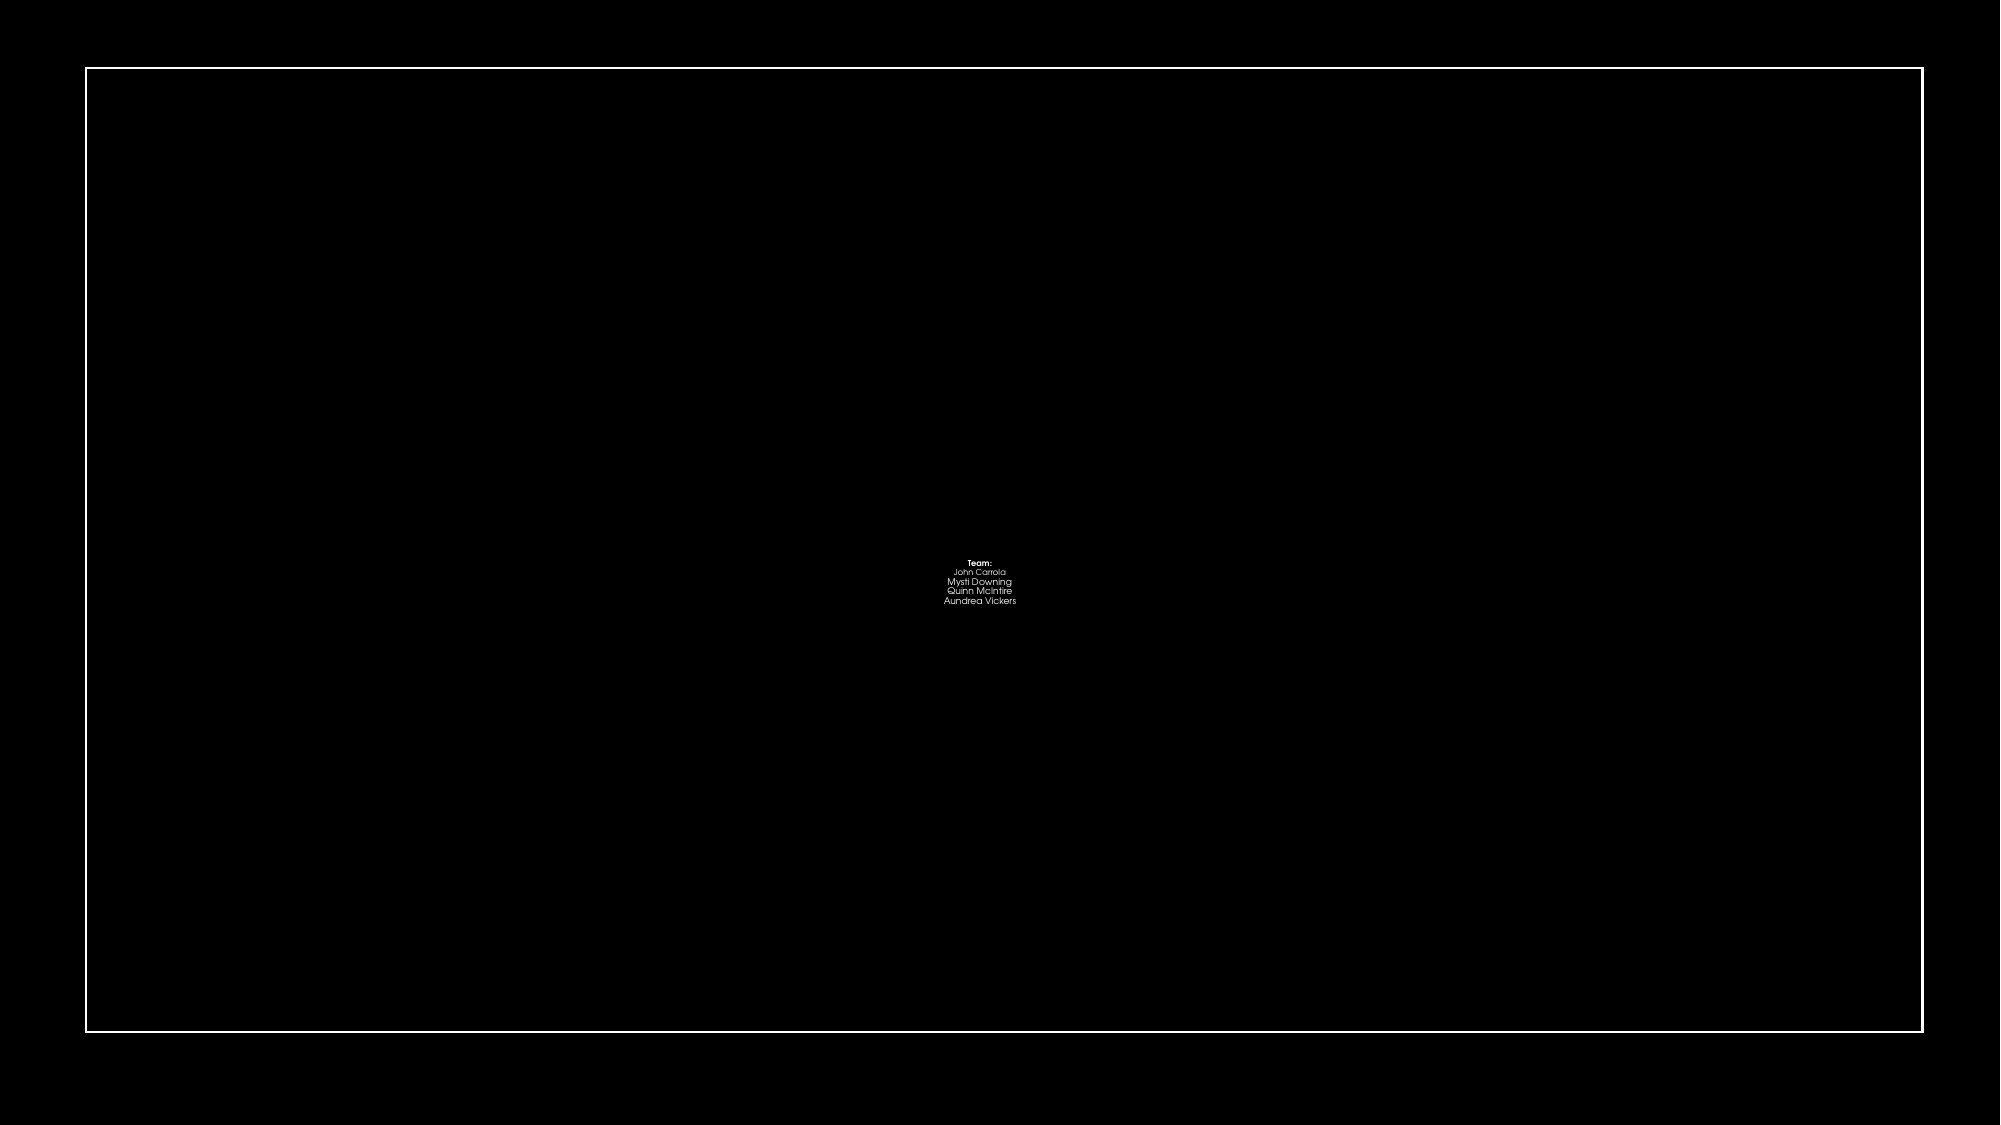

# Team: John Carrola Mysti Downing
Quinn McIntire
Aundrea Vickers